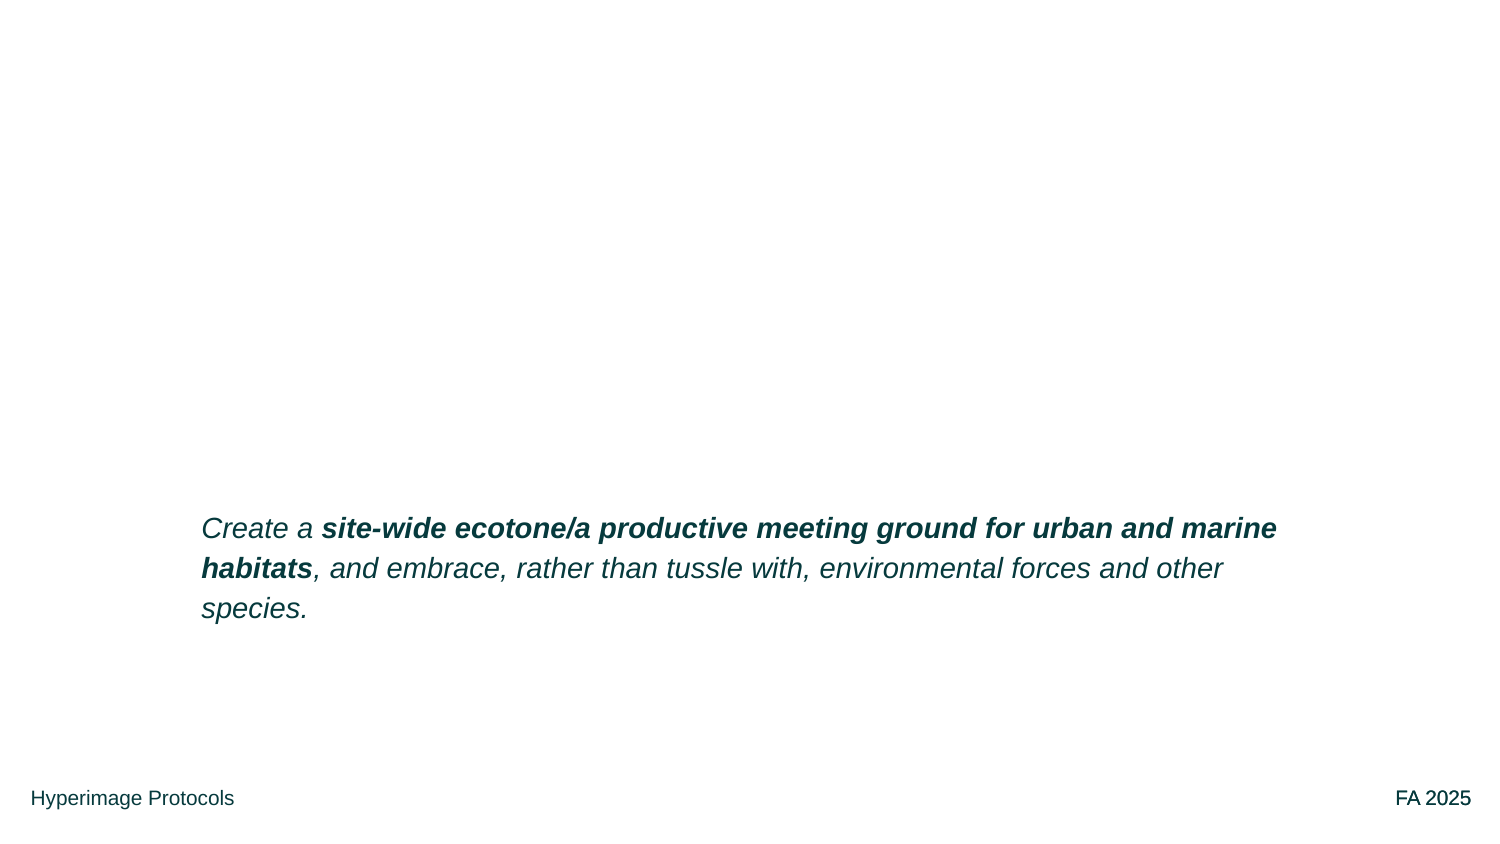

Create a site-wide ecotone/a productive meeting ground for urban and marine habitats, and embrace, rather than tussle with, environmental forces and other species.

Hyperimage Protocols

FA 2025

FA 2025